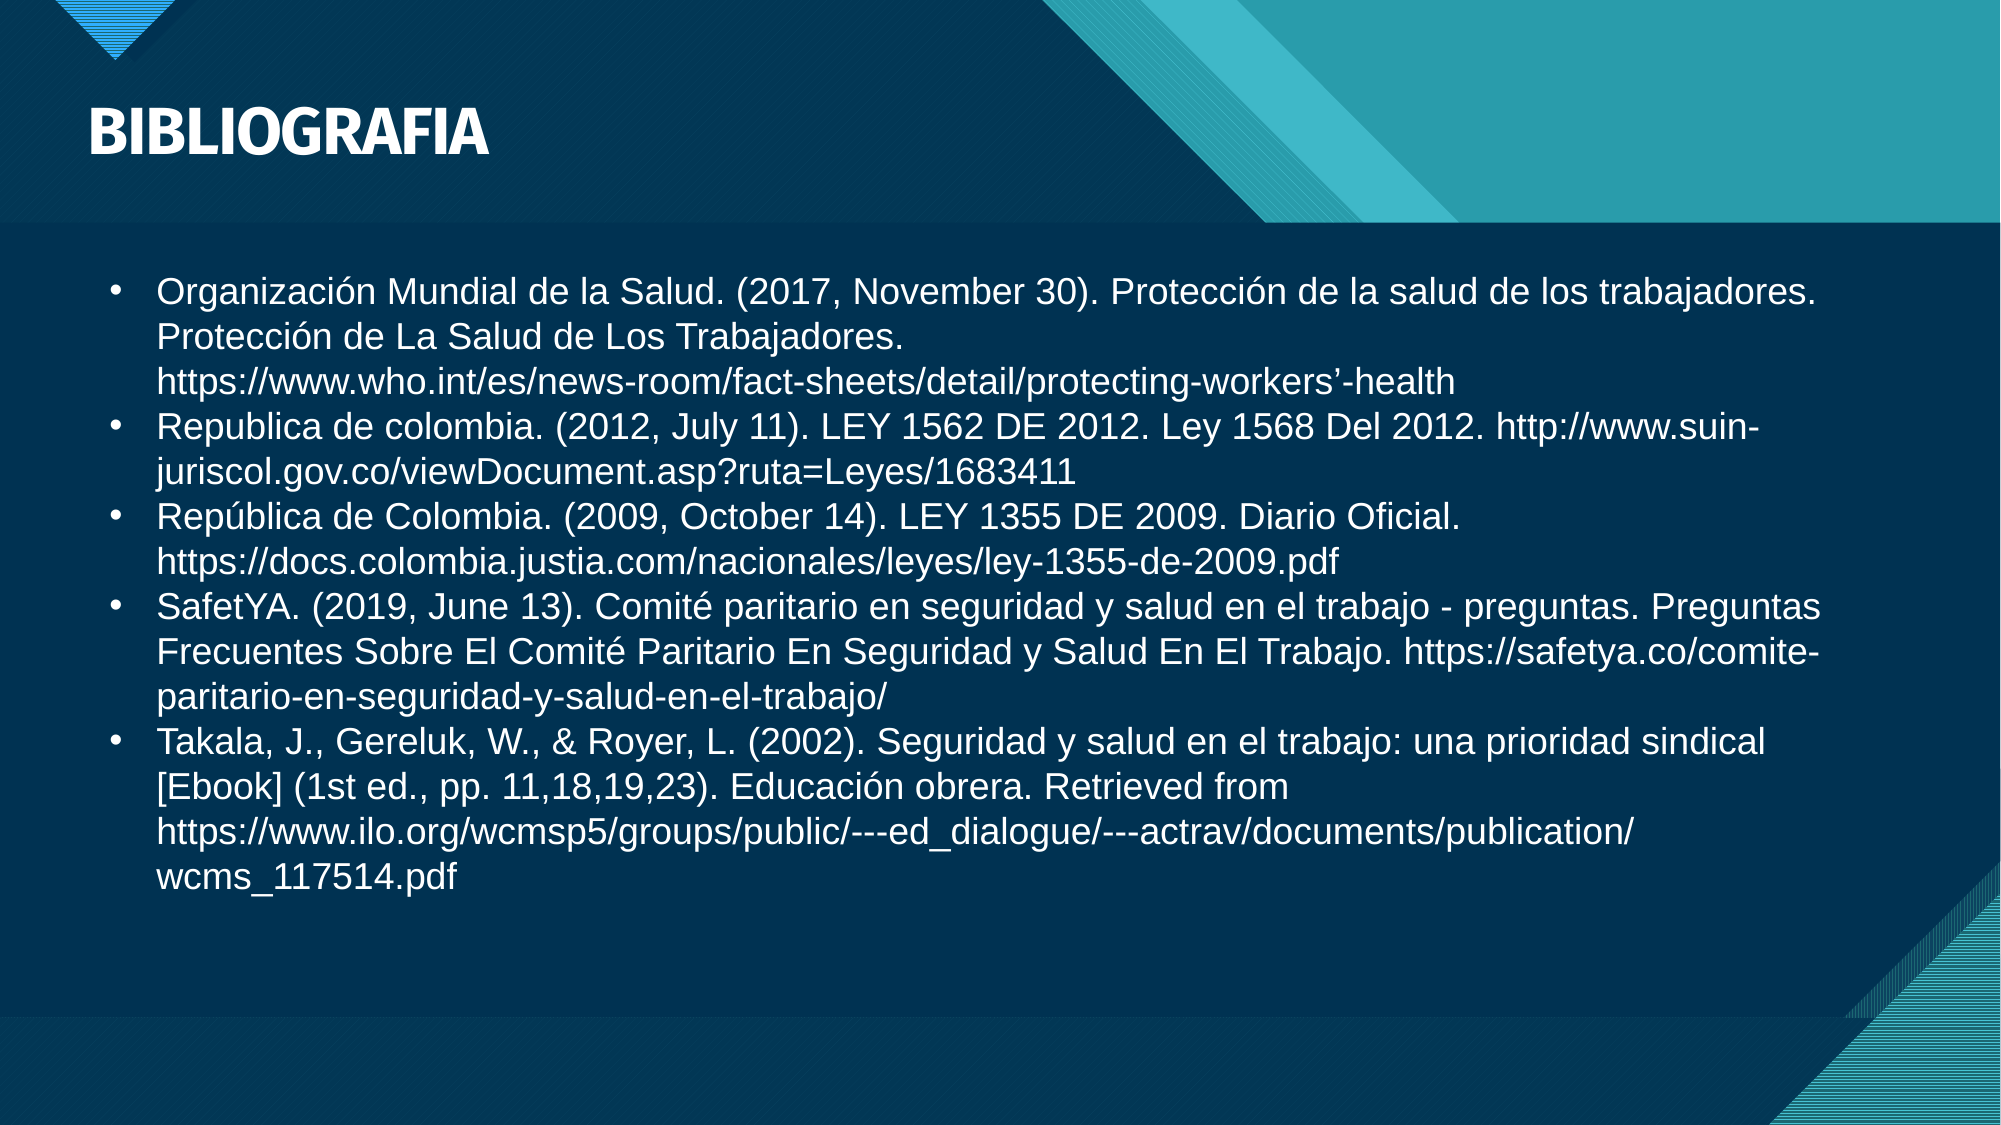

# BIBLIOGRAFIA
Organización Mundial de la Salud. (2017, November 30). Protección de la salud de los trabajadores. Protección de La Salud de Los Trabajadores. https://www.who.int/es/news-room/fact-sheets/detail/protecting-workers’-health
Republica de colombia. (2012, July 11). LEY 1562 DE 2012. Ley 1568 Del 2012. http://www.suin-juriscol.gov.co/viewDocument.asp?ruta=Leyes/1683411
República de Colombia. (2009, October 14). LEY 1355 DE 2009. Diario Oficial. https://docs.colombia.justia.com/nacionales/leyes/ley-1355-de-2009.pdf
SafetYA. (2019, June 13). Comité paritario en seguridad y salud en el trabajo - preguntas. Preguntas Frecuentes Sobre El Comité Paritario En Seguridad y Salud En El Trabajo. https://safetya.co/comite-paritario-en-seguridad-y-salud-en-el-trabajo/
Takala, J., Gereluk, W., & Royer, L. (2002). Seguridad y salud en el trabajo: una prioridad sindical [Ebook] (1st ed., pp. 11,18,19,23). Educación obrera. Retrieved from https://www.ilo.org/wcmsp5/groups/public/---ed_dialogue/---actrav/documents/publication/wcms_117514.pdf